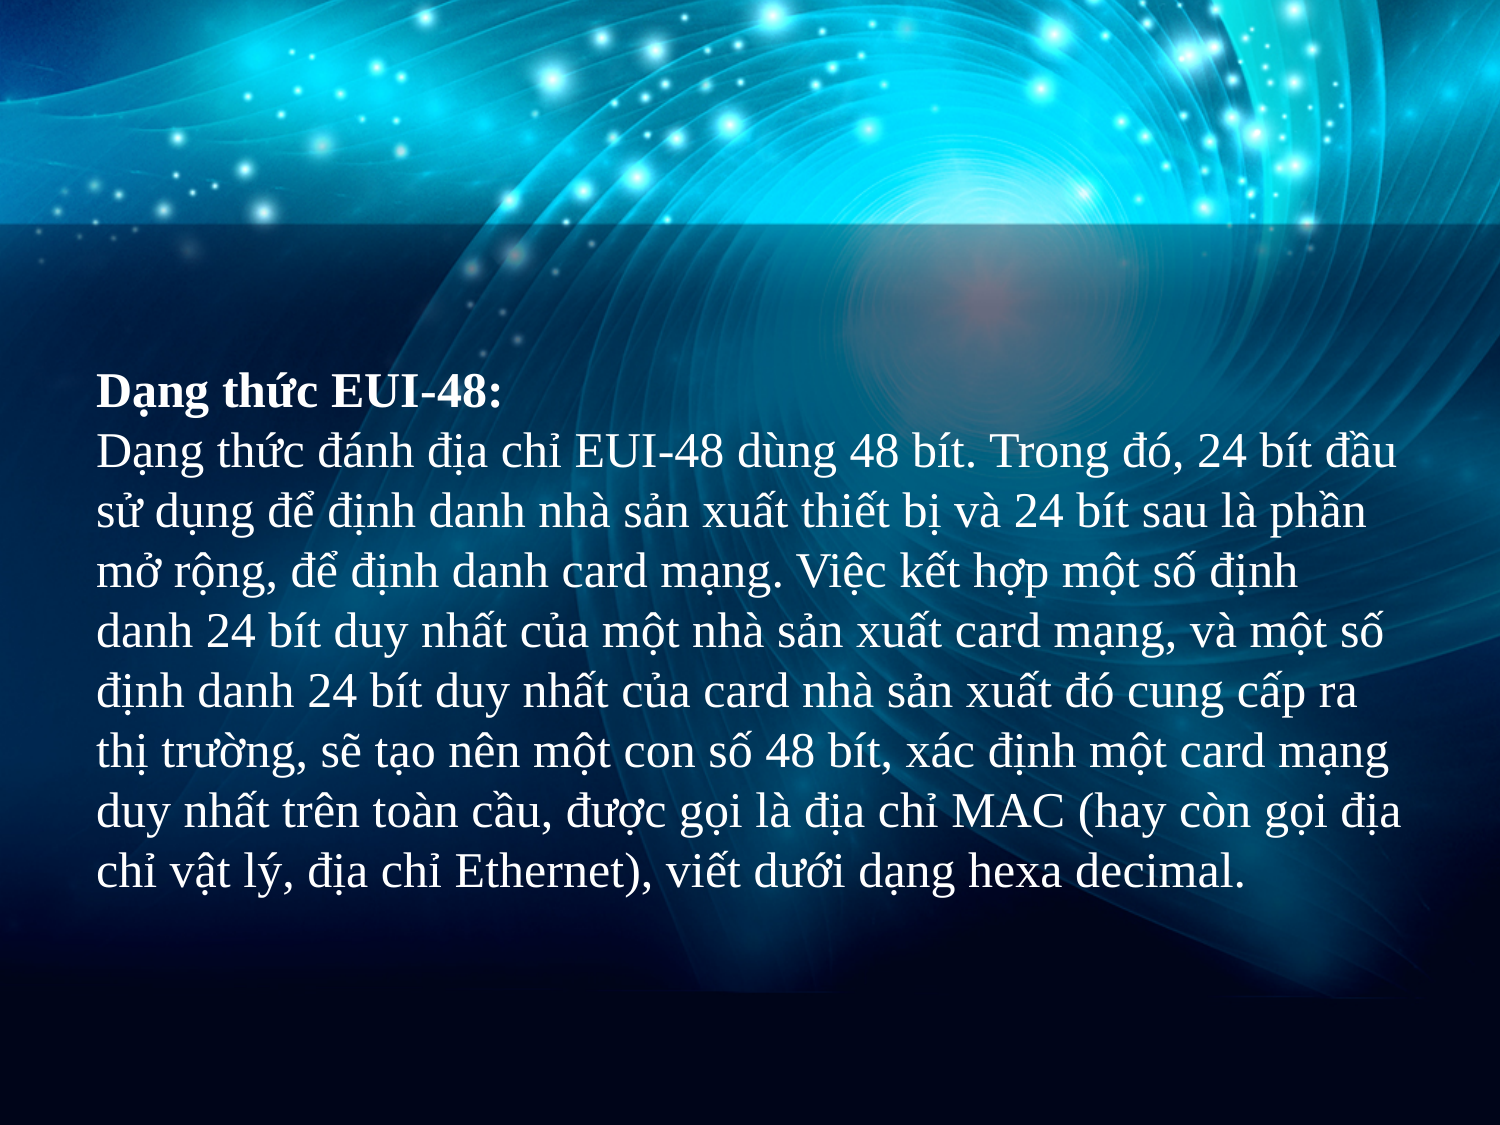

Dạng thức EUI-48:
Dạng thức đánh địa chỉ EUI-48 dùng 48 bít. Trong đó, 24 bít đầu sử dụng để định danh nhà sản xuất thiết bị và 24 bít sau là phần mở rộng, để định danh card mạng. Việc kết hợp một số định danh 24 bít duy nhất của một nhà sản xuất card mạng, và một số định danh 24 bít duy nhất của card nhà sản xuất đó cung cấp ra thị trường, sẽ tạo nên một con số 48 bít, xác định một card mạng duy nhất trên toàn cầu, được gọi là địa chỉ MAC (hay còn gọi địa chỉ vật lý, địa chỉ Ethernet), viết dưới dạng hexa decimal.